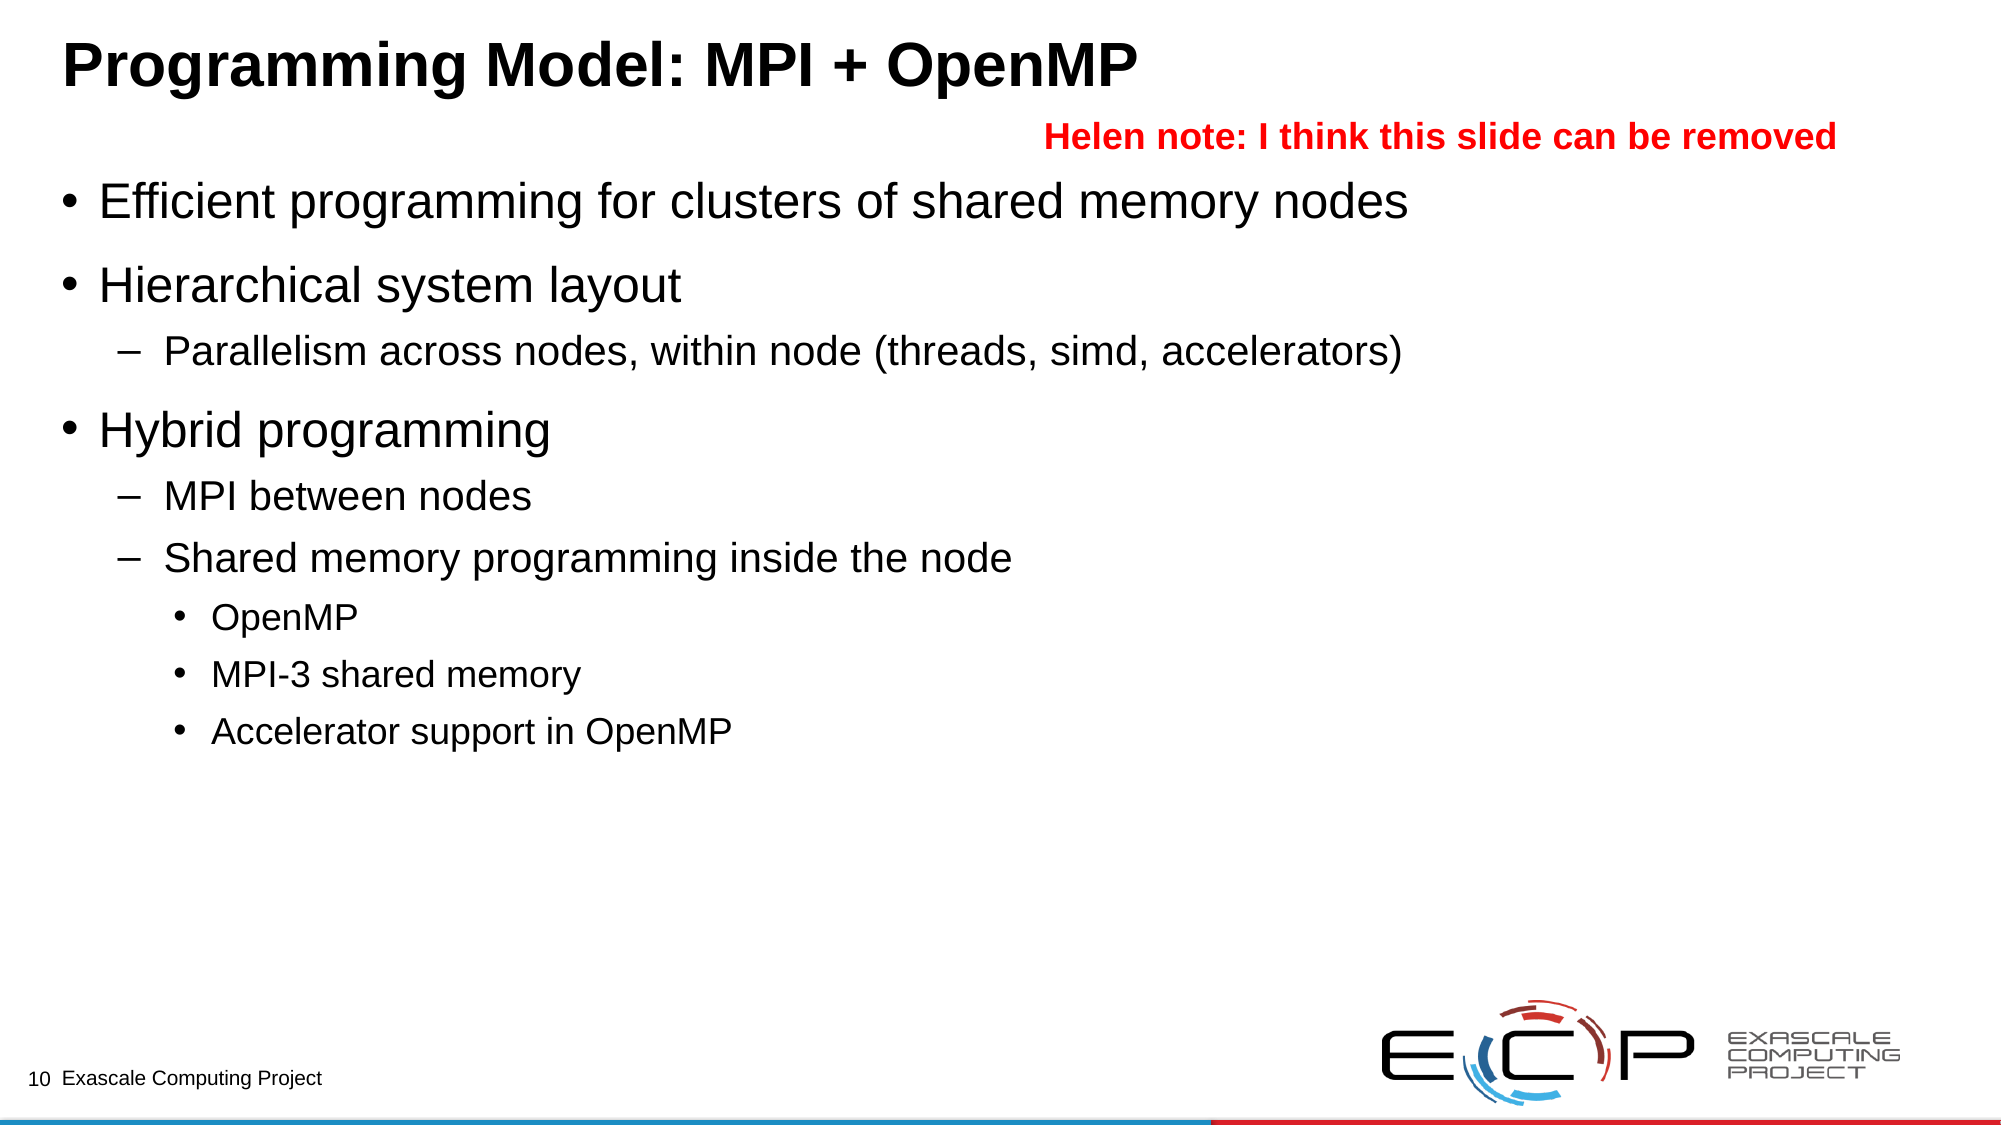

# Programming Model: MPI + OpenMP
Helen note: I think this slide can be removed
Efficient programming for clusters of shared memory nodes
Hierarchical system layout
Parallelism across nodes, within node (threads, simd, accelerators)
Hybrid programming
MPI between nodes
Shared memory programming inside the node
OpenMP
MPI-3 shared memory
Accelerator support in OpenMP